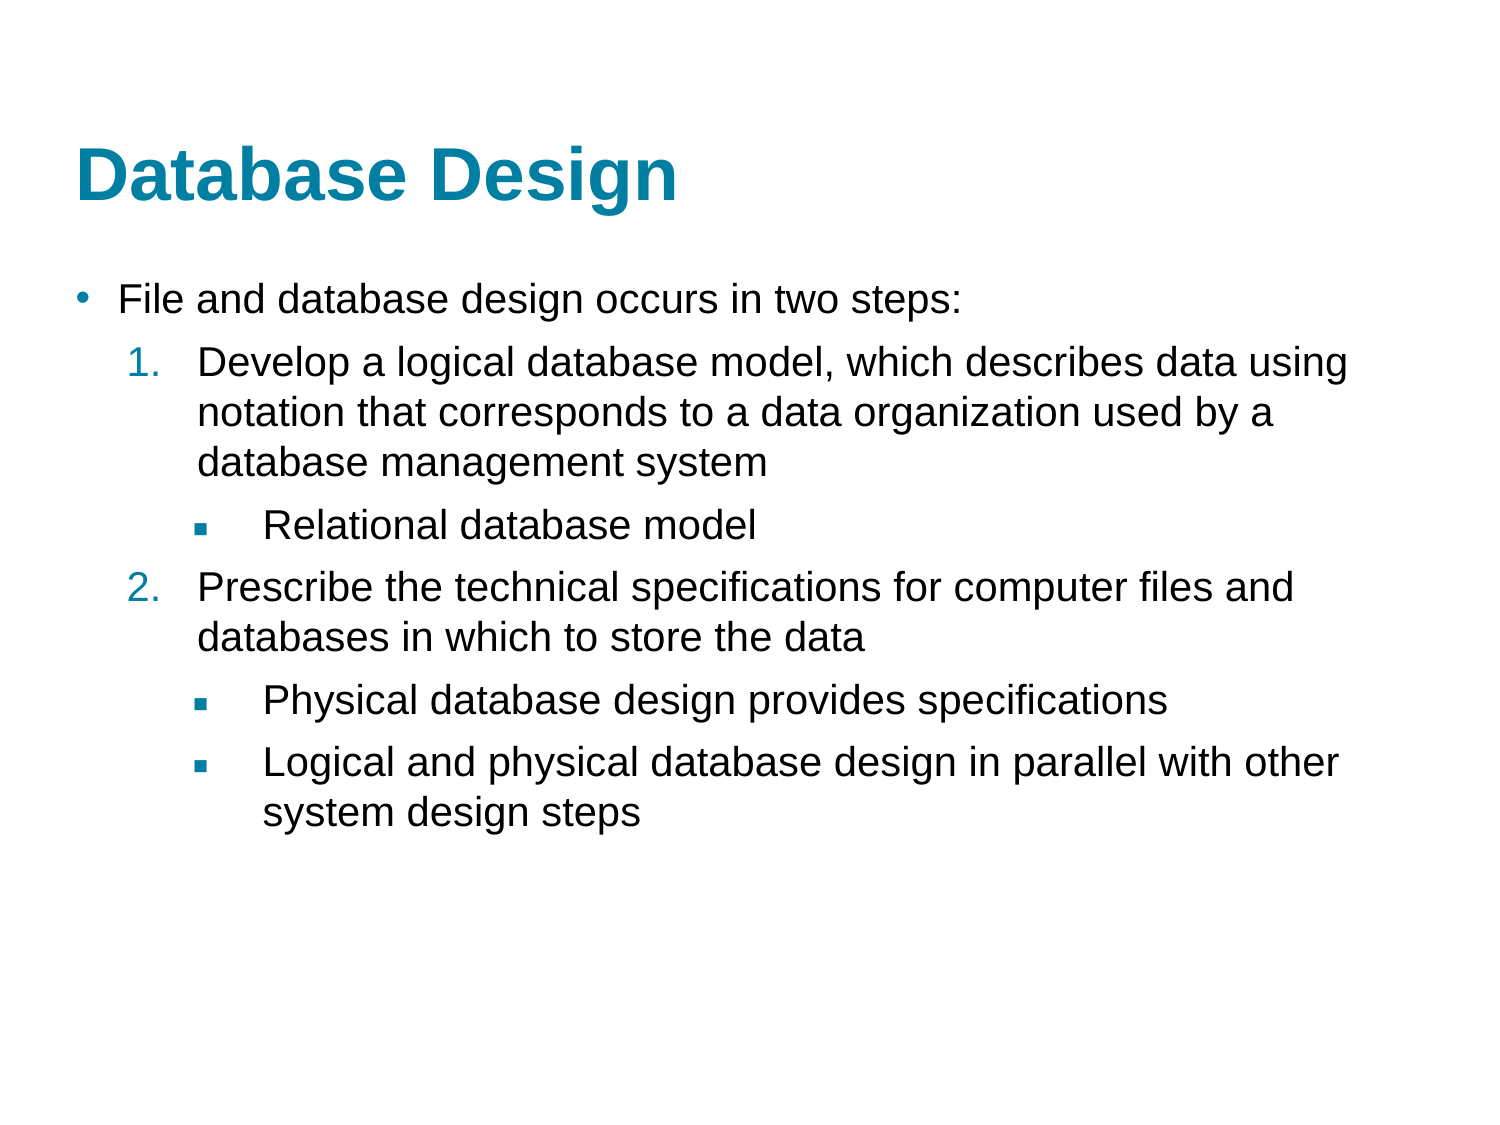

# Database Design
File and database design occurs in two steps:
Develop a logical database model, which describes data using notation that corresponds to a data organization used by a database management system
Relational database model
Prescribe the technical specifications for computer files and databases in which to store the data
Physical database design provides specifications
Logical and physical database design in parallel with other system design steps